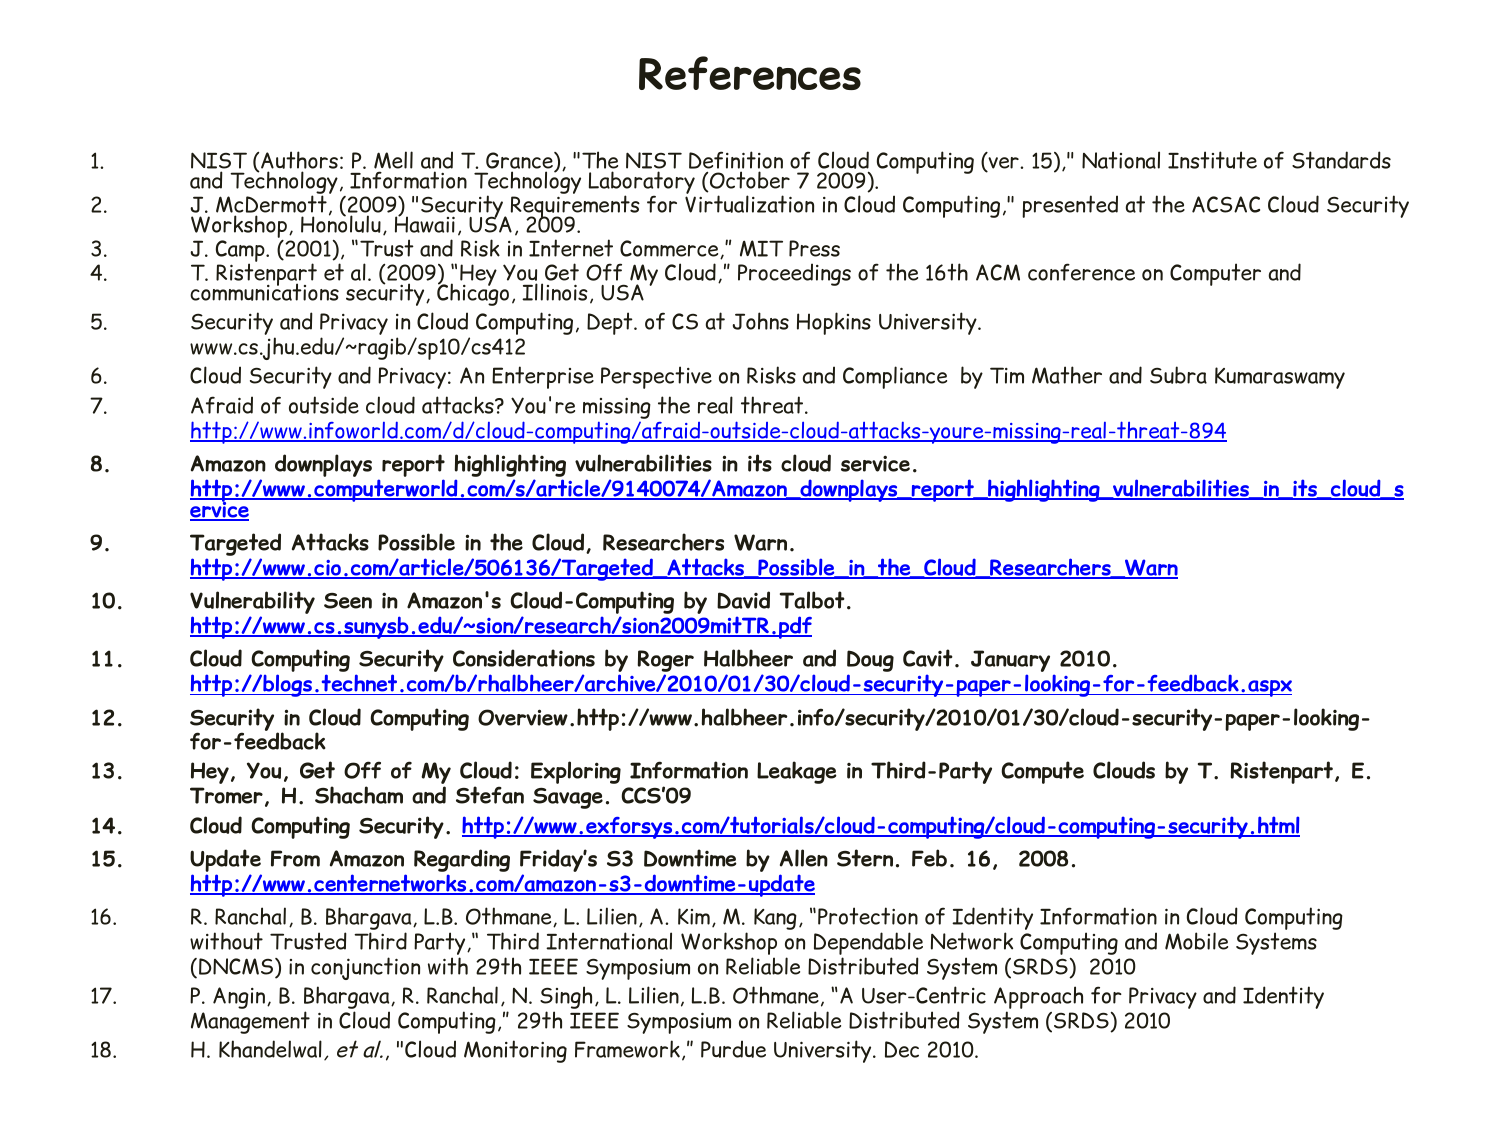

# References
NIST (Authors: P. Mell and T. Grance), "The NIST Definition of Cloud Computing (ver. 15)," National Institute of Standards and Technology, Information Technology Laboratory (October 7 2009).
J. McDermott, (2009) "Security Requirements for Virtualization in Cloud Computing," presented at the ACSAC Cloud Security Workshop, Honolulu, Hawaii, USA, 2009.
J. Camp. (2001), “Trust and Risk in Internet Commerce,” MIT Press
T. Ristenpart et al. (2009) “Hey You Get Off My Cloud,” Proceedings of the 16th ACM conference on Computer and communications security, Chicago, Illinois, USA
Security and Privacy in Cloud Computing, Dept. of CS at Johns Hopkins University.  	 www.cs.jhu.edu/~ragib/sp10/cs412
Cloud Security and Privacy: An Enterprise Perspective on Risks and Compliance  by Tim Mather and Subra Kumaraswamy
Afraid of outside cloud attacks? You're missing the real threat. http://www.infoworld.com/d/cloud-computing/afraid-outside-cloud-attacks-youre-missing-real-threat-894
Amazon downplays report highlighting vulnerabilities in its cloud service. http://www.computerworld.com/s/article/9140074/Amazon_downplays_report_highlighting_vulnerabilities_in_its_cloud_service
Targeted Attacks Possible in the Cloud, Researchers Warn. http://www.cio.com/article/506136/Targeted_Attacks_Possible_in_the_Cloud_Researchers_Warn
Vulnerability Seen in Amazon's Cloud-Computing by David Talbot. http://www.cs.sunysb.edu/~sion/research/sion2009mitTR.pdf
Cloud Computing Security Considerations by Roger Halbheer and Doug Cavit. January 2010. http://blogs.technet.com/b/rhalbheer/archive/2010/01/30/cloud-security-paper-looking-for-feedback.aspx
Security in Cloud Computing Overview.http://www.halbheer.info/security/2010/01/30/cloud-security-paper-looking-for-feedback
Hey, You, Get Off of My Cloud: Exploring Information Leakage in Third-Party Compute Clouds by T. Ristenpart, E. Tromer, H. Shacham and Stefan Savage. CCS’09
Cloud Computing Security. http://www.exforsys.com/tutorials/cloud-computing/cloud-computing-security.html
Update From Amazon Regarding Friday’s S3 Downtime by Allen Stern. Feb. 16,  2008. http://www.centernetworks.com/amazon-s3-downtime-update
R. Ranchal, B. Bhargava, L.B. Othmane, L. Lilien, A. Kim, M. Kang, “Protection of Identity Information in Cloud Computing without Trusted Third Party,“ Third International Workshop on Dependable Network Computing and Mobile Systems (DNCMS) in conjunction with 29th IEEE Symposium on Reliable Distributed System (SRDS)  2010
P. Angin, B. Bhargava, R. Ranchal, N. Singh, L. Lilien, L.B. Othmane, “A User-Centric Approach for Privacy and Identity Management in Cloud Computing,” 29th IEEE Symposium on Reliable Distributed System (SRDS) 2010
H. Khandelwal, et al., "Cloud Monitoring Framework,” Purdue University. Dec 2010.